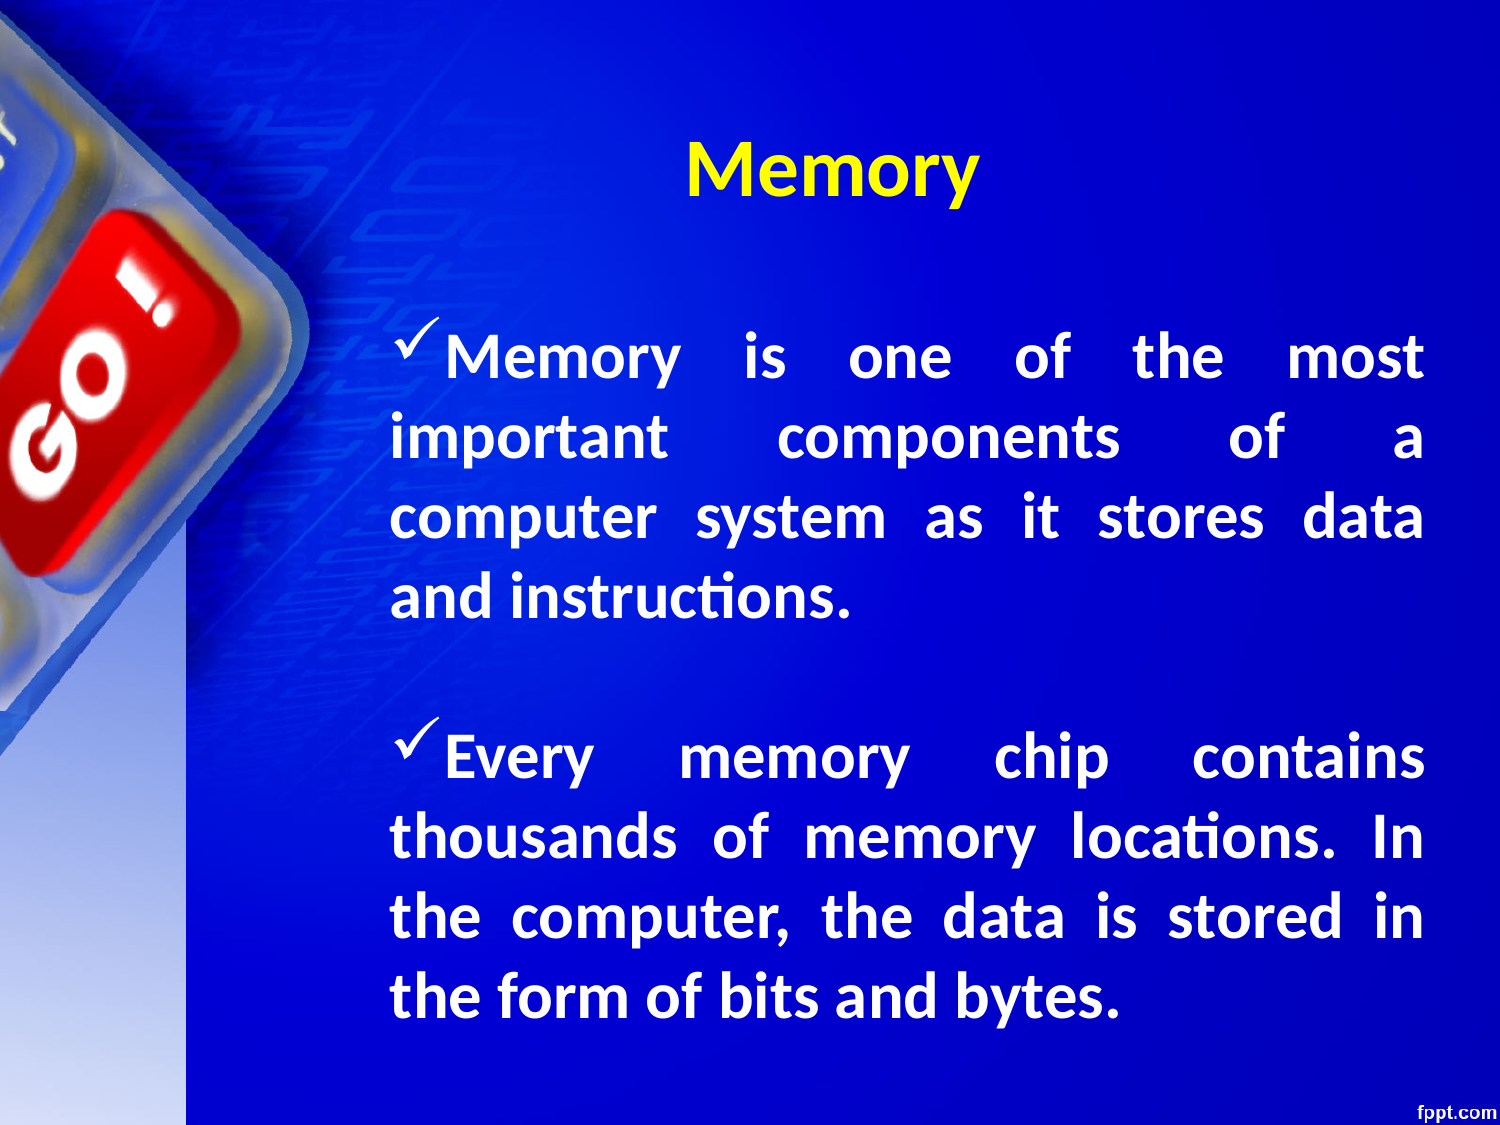

Memory
Memory is one of the most important components of a computer system as it stores data and instructions.

Every memory chip contains thousands of memory locations. In the computer, the data is stored in the form of bits and bytes.